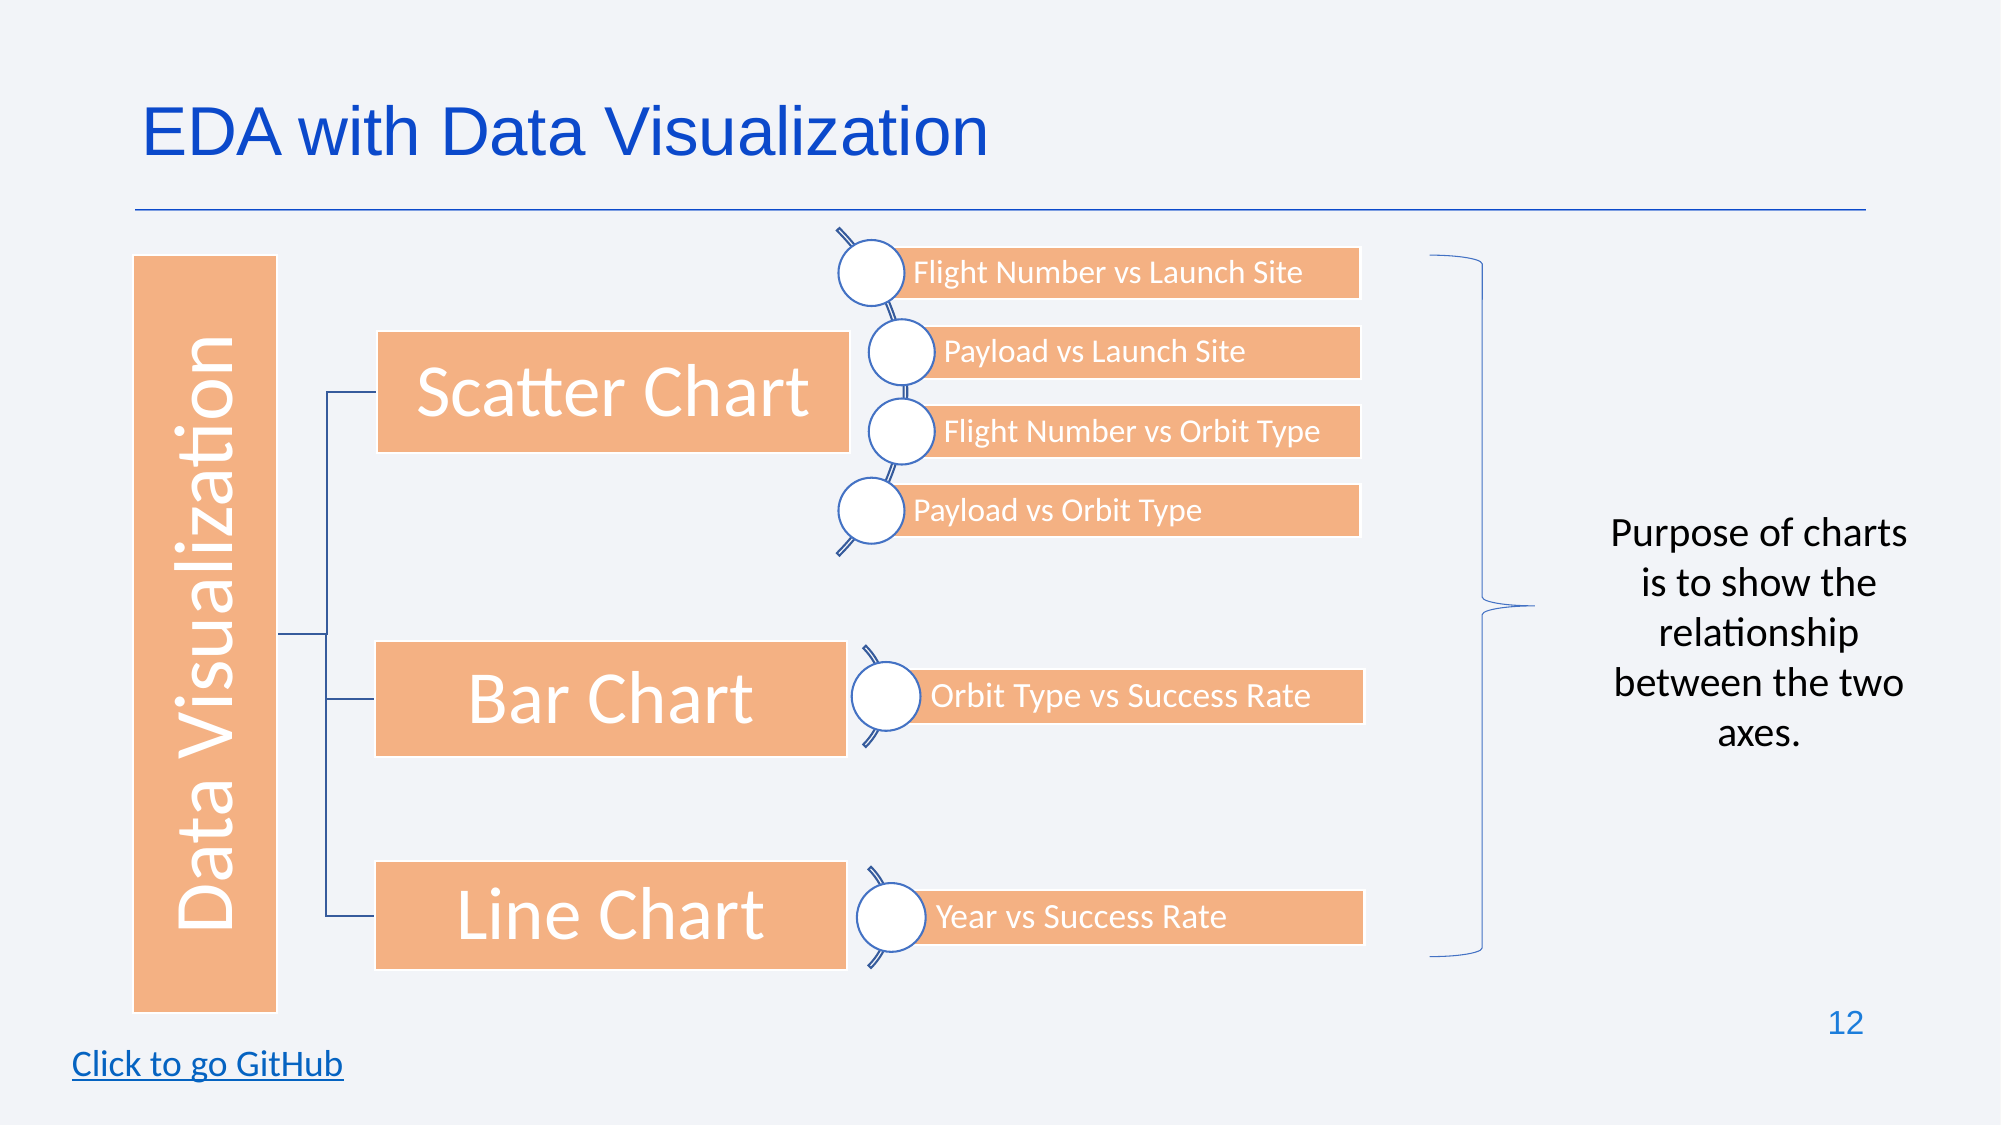

EDA with Data Visualization
Flight Number vs Launch Site
Payload vs Launch Site
Flight Number vs Orbit Type
Payload vs Orbit Type

Data Visualization
Scatter Chart
Bar Chart
Line Chart

Purpose of charts is to show the relationship between the two axes.
Orbit Type vs Success Rate
Year vs Success Rate
12
Click to go GitHub